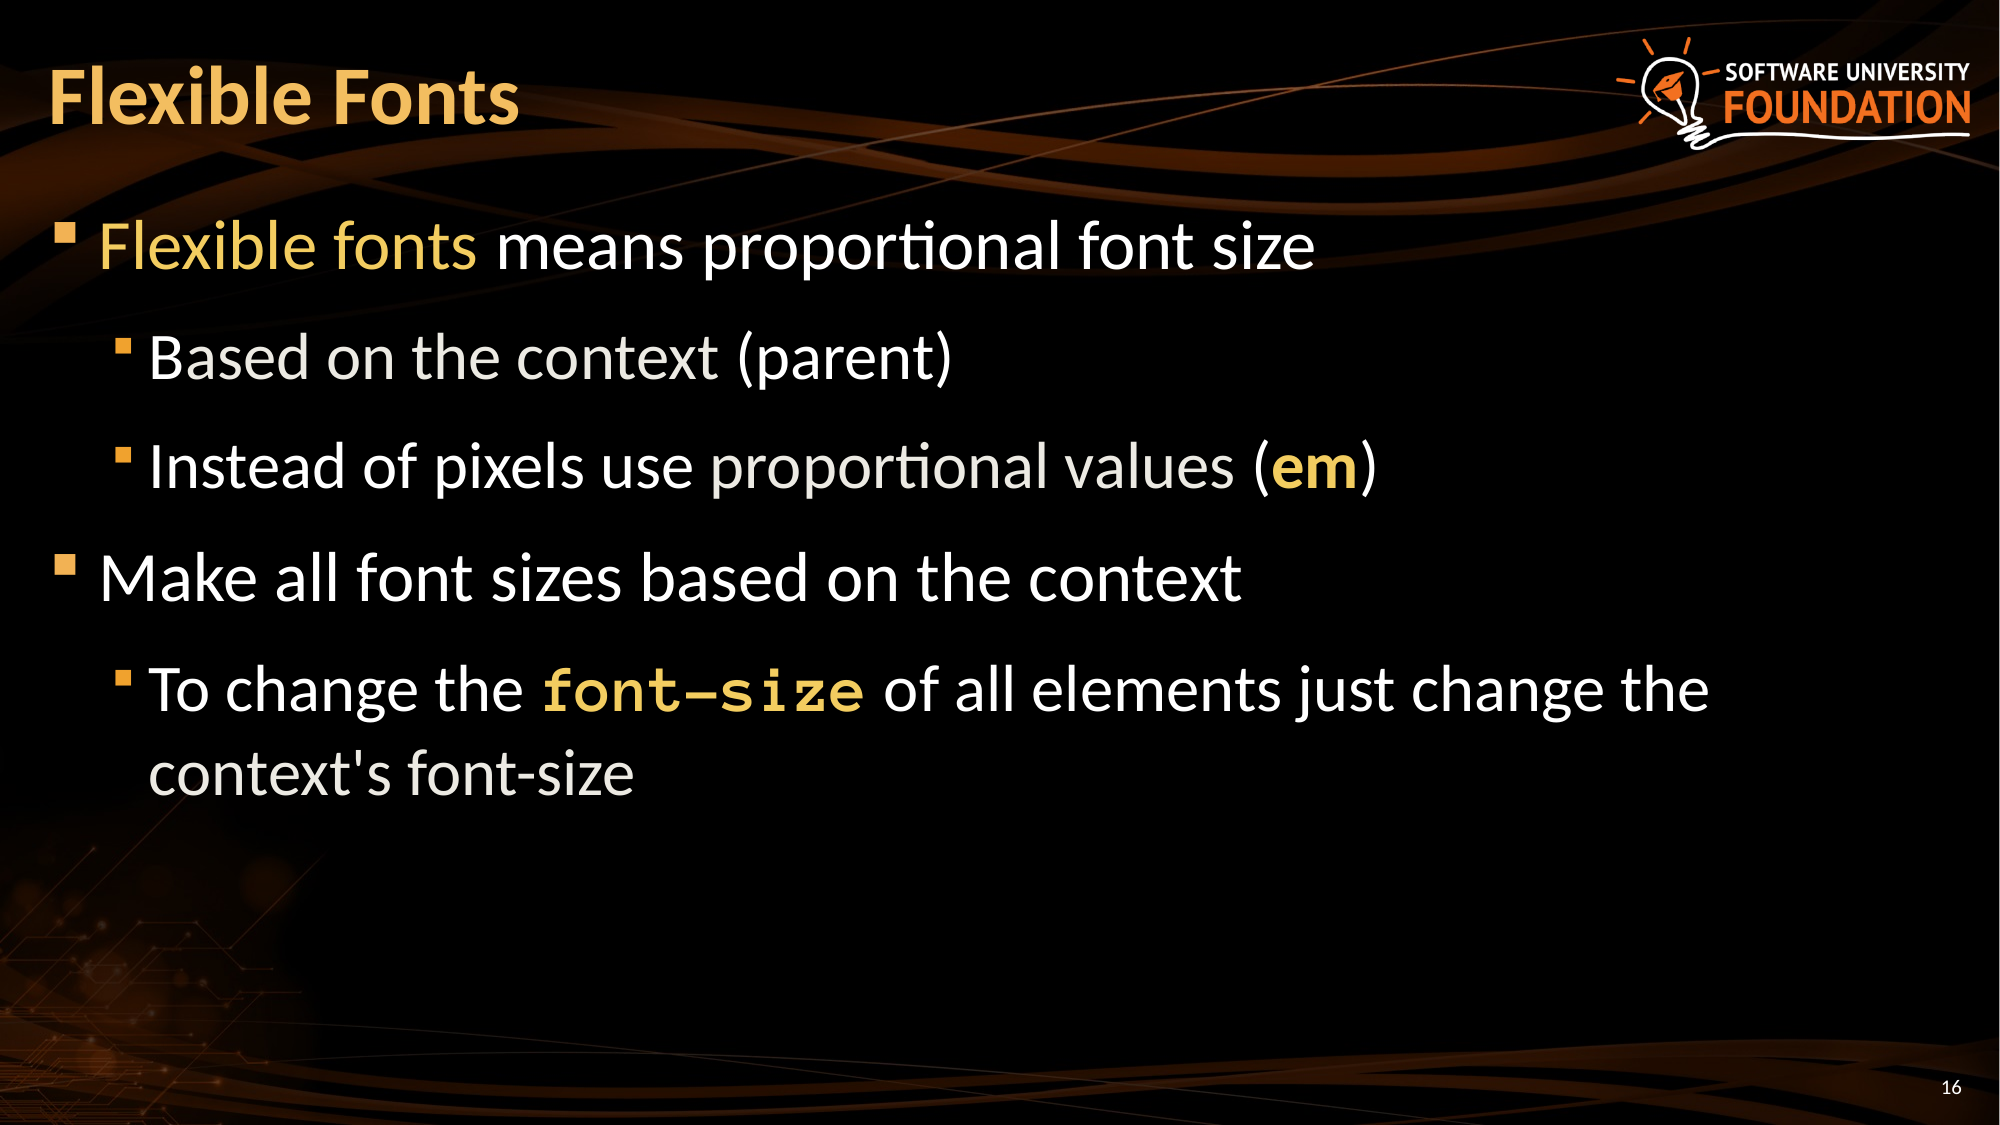

# Flexible Fonts
Flexible fonts means proportional font size
Based on the context (parent)
Instead of pixels use proportional values (em)
Make all font sizes based on the context
To change the font-size of all elements just change the context's font-size
16